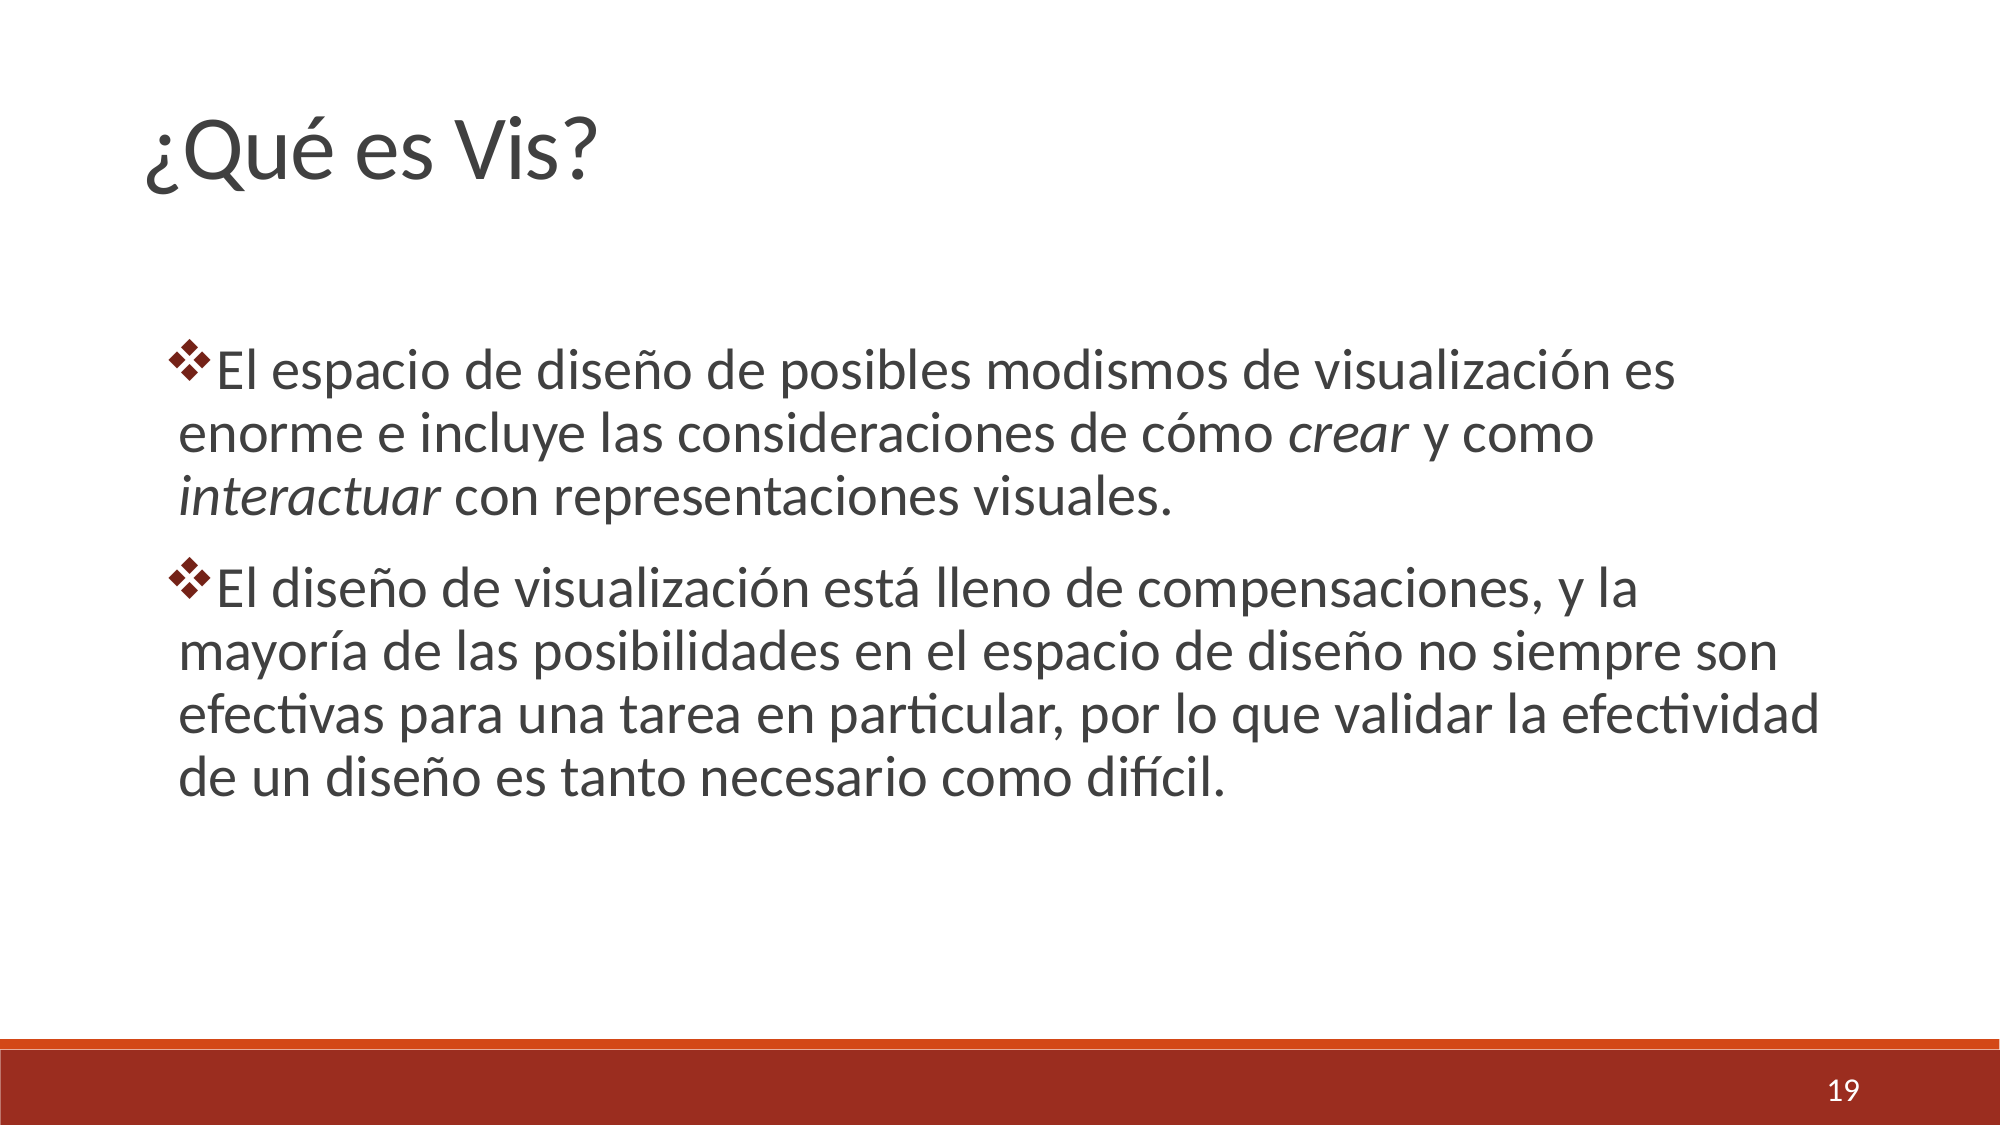

¿Qué es Vis?
El espacio de diseño de posibles modismos de visualización es enorme e incluye las consideraciones de cómo crear y como interactuar con representaciones visuales.
El diseño de visualización está lleno de compensaciones, y la mayoría de las posibilidades en el espacio de diseño no siempre son efectivas para una tarea en particular, por lo que validar la efectividad de un diseño es tanto necesario como difícil.
19